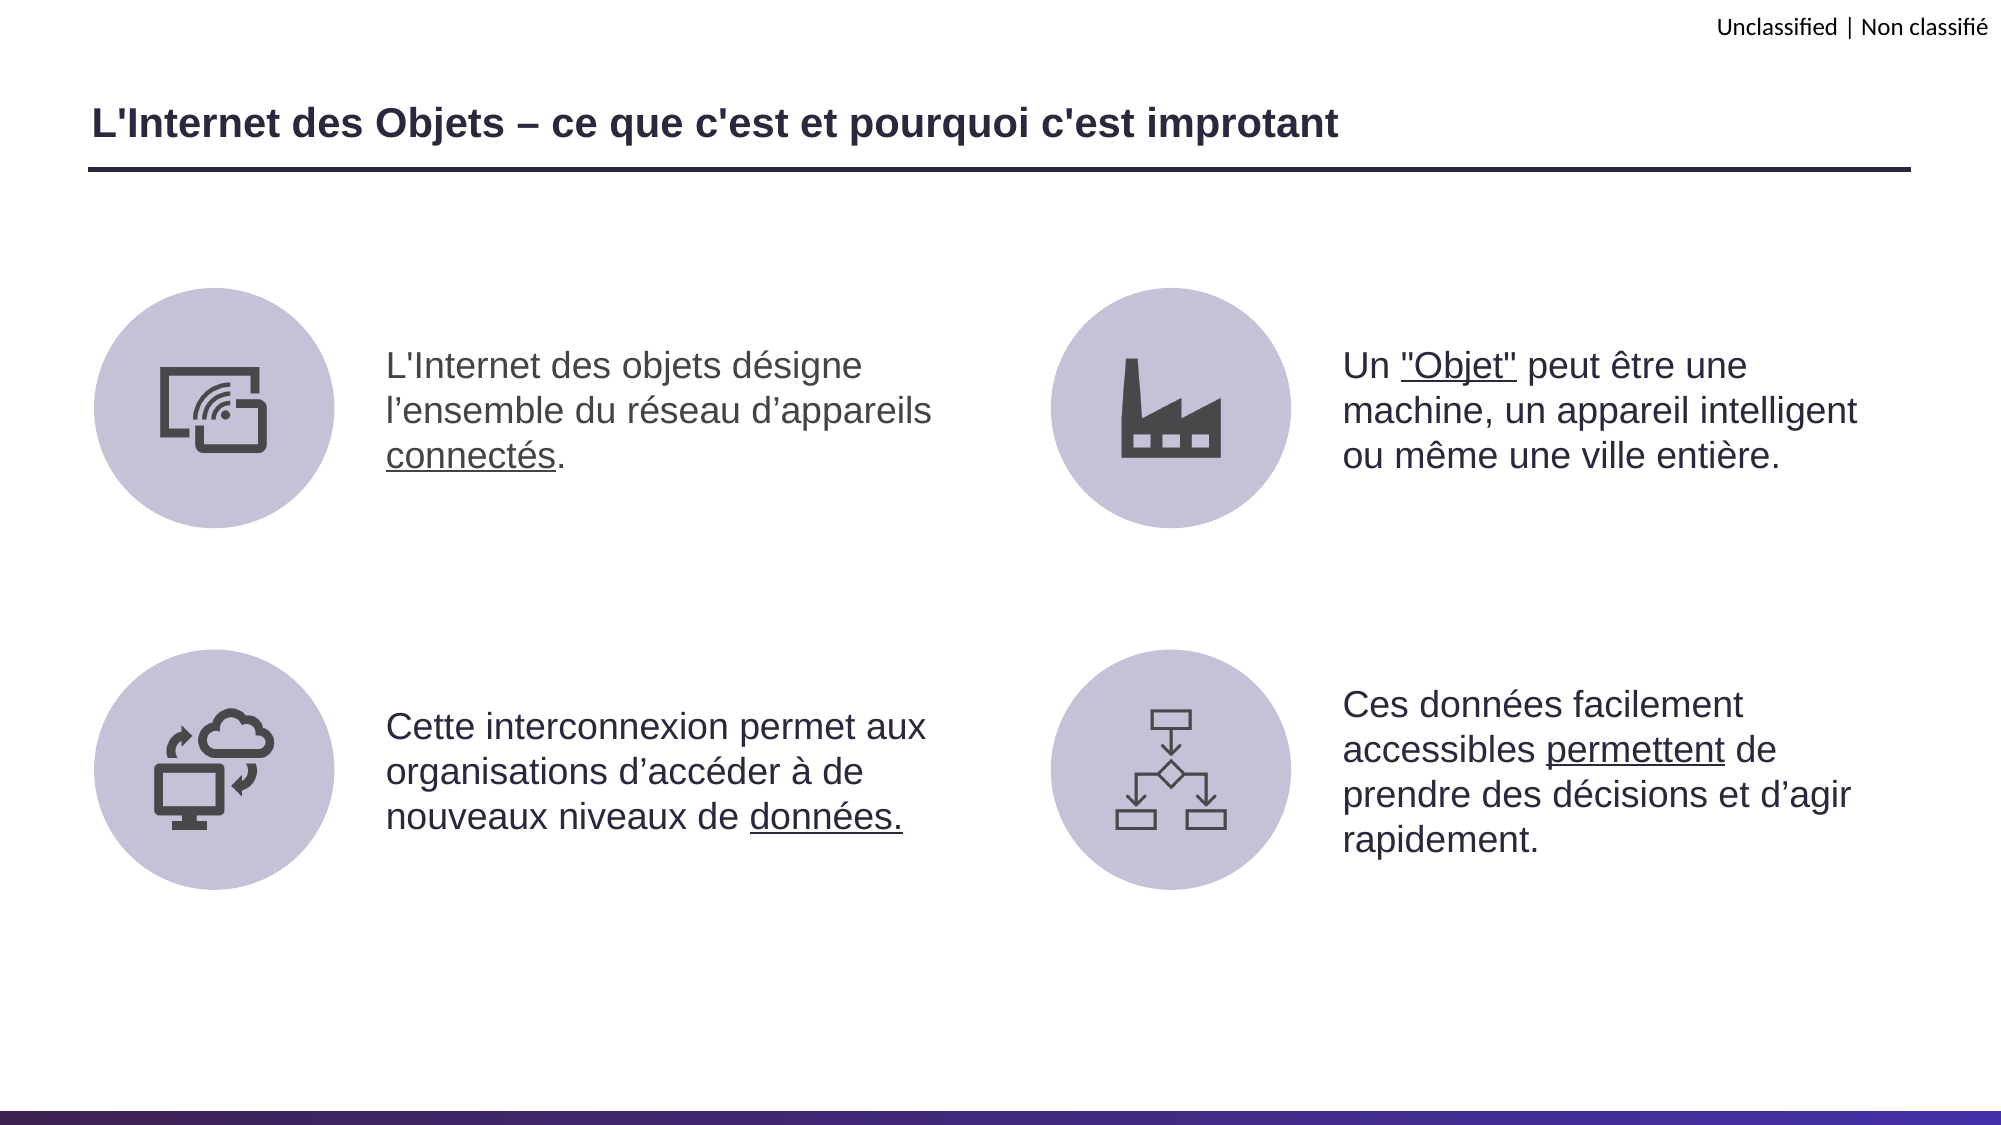

# L'Internet des Objets – ce que c'est et pourquoi c'est improtant

L'Internet des objets désigne l’ensemble du réseau d’appareils connectés.
Un "Objet" peut être une machine, un appareil intelligent ou même une ville entière.
Cette interconnexion permet aux organisations d’accéder à de nouveaux niveaux de données.
Ces données facilement accessibles permettent de prendre des décisions et d’agir rapidement.